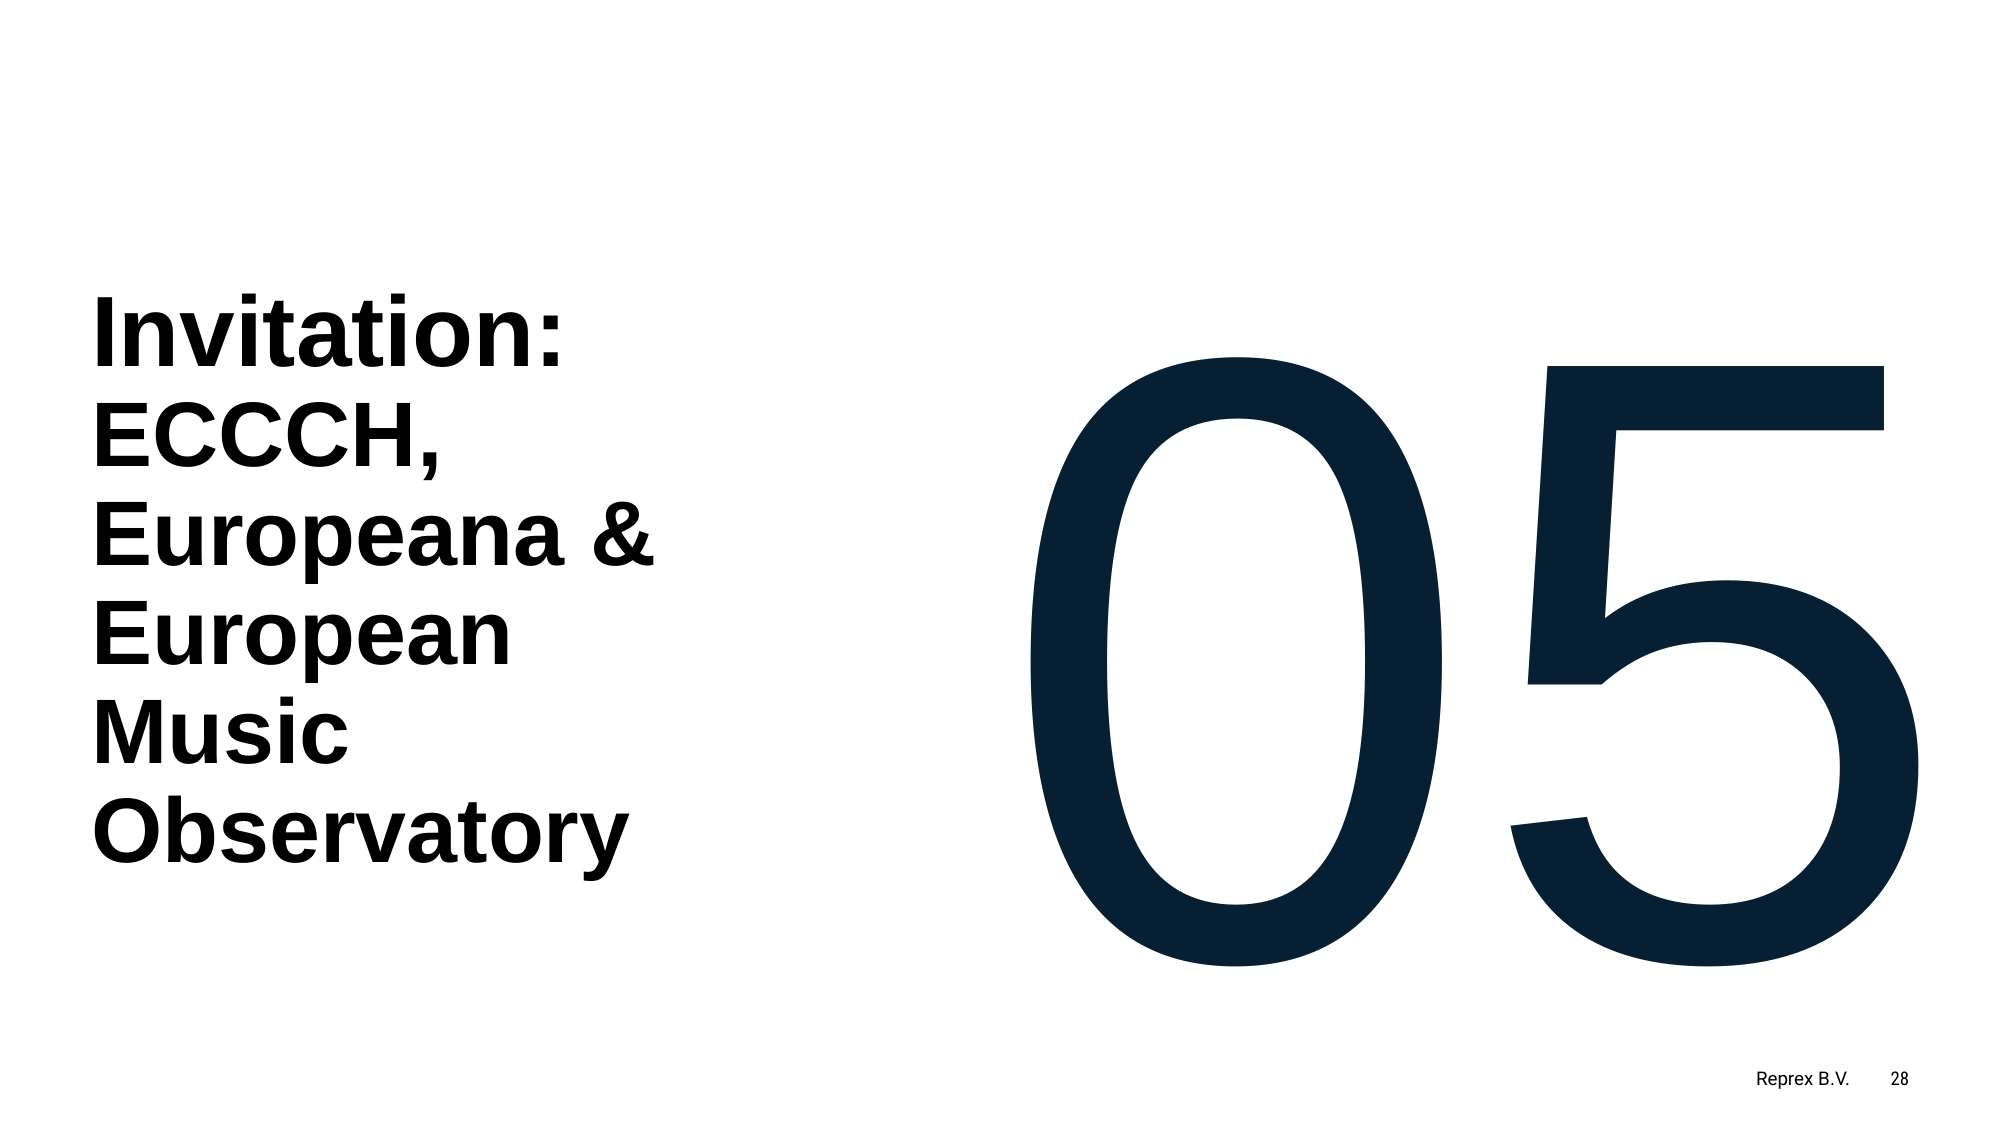

05
# Invitation: ECCCH, Europeana & European Music Observatory